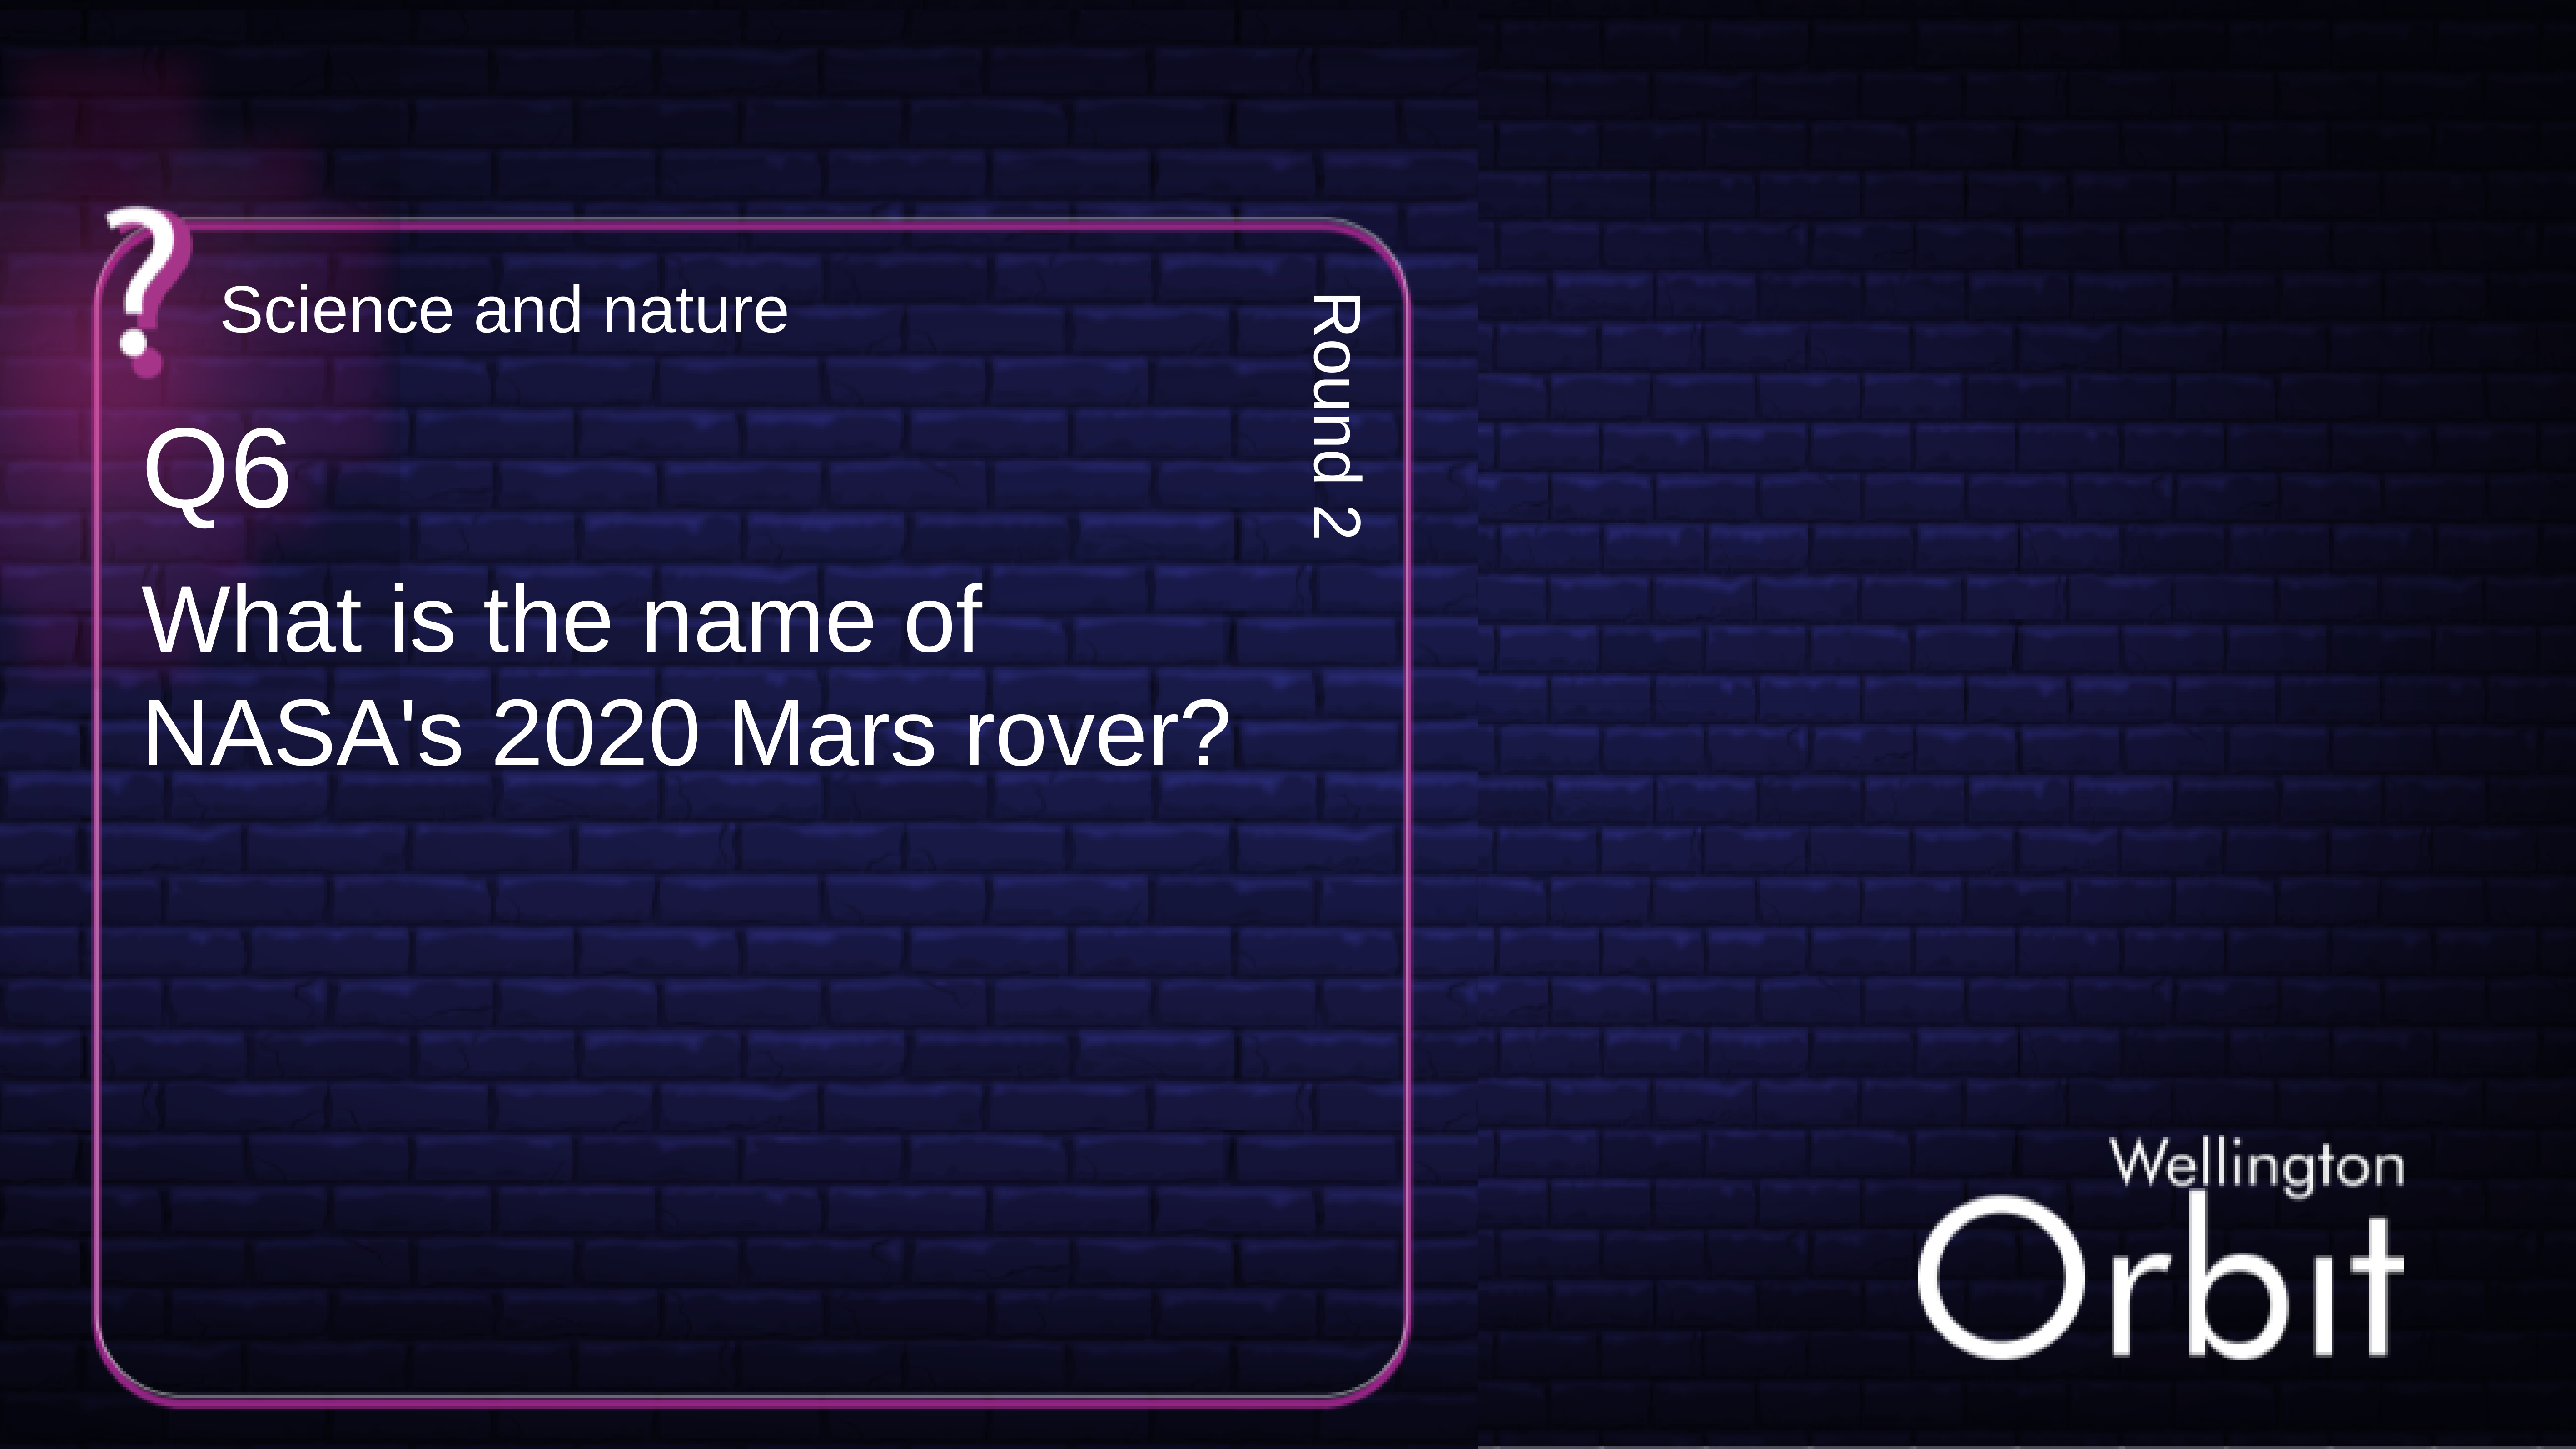

Science and nature
Q6
Round 2
What is the name of NASA's 2020 Mars rover?